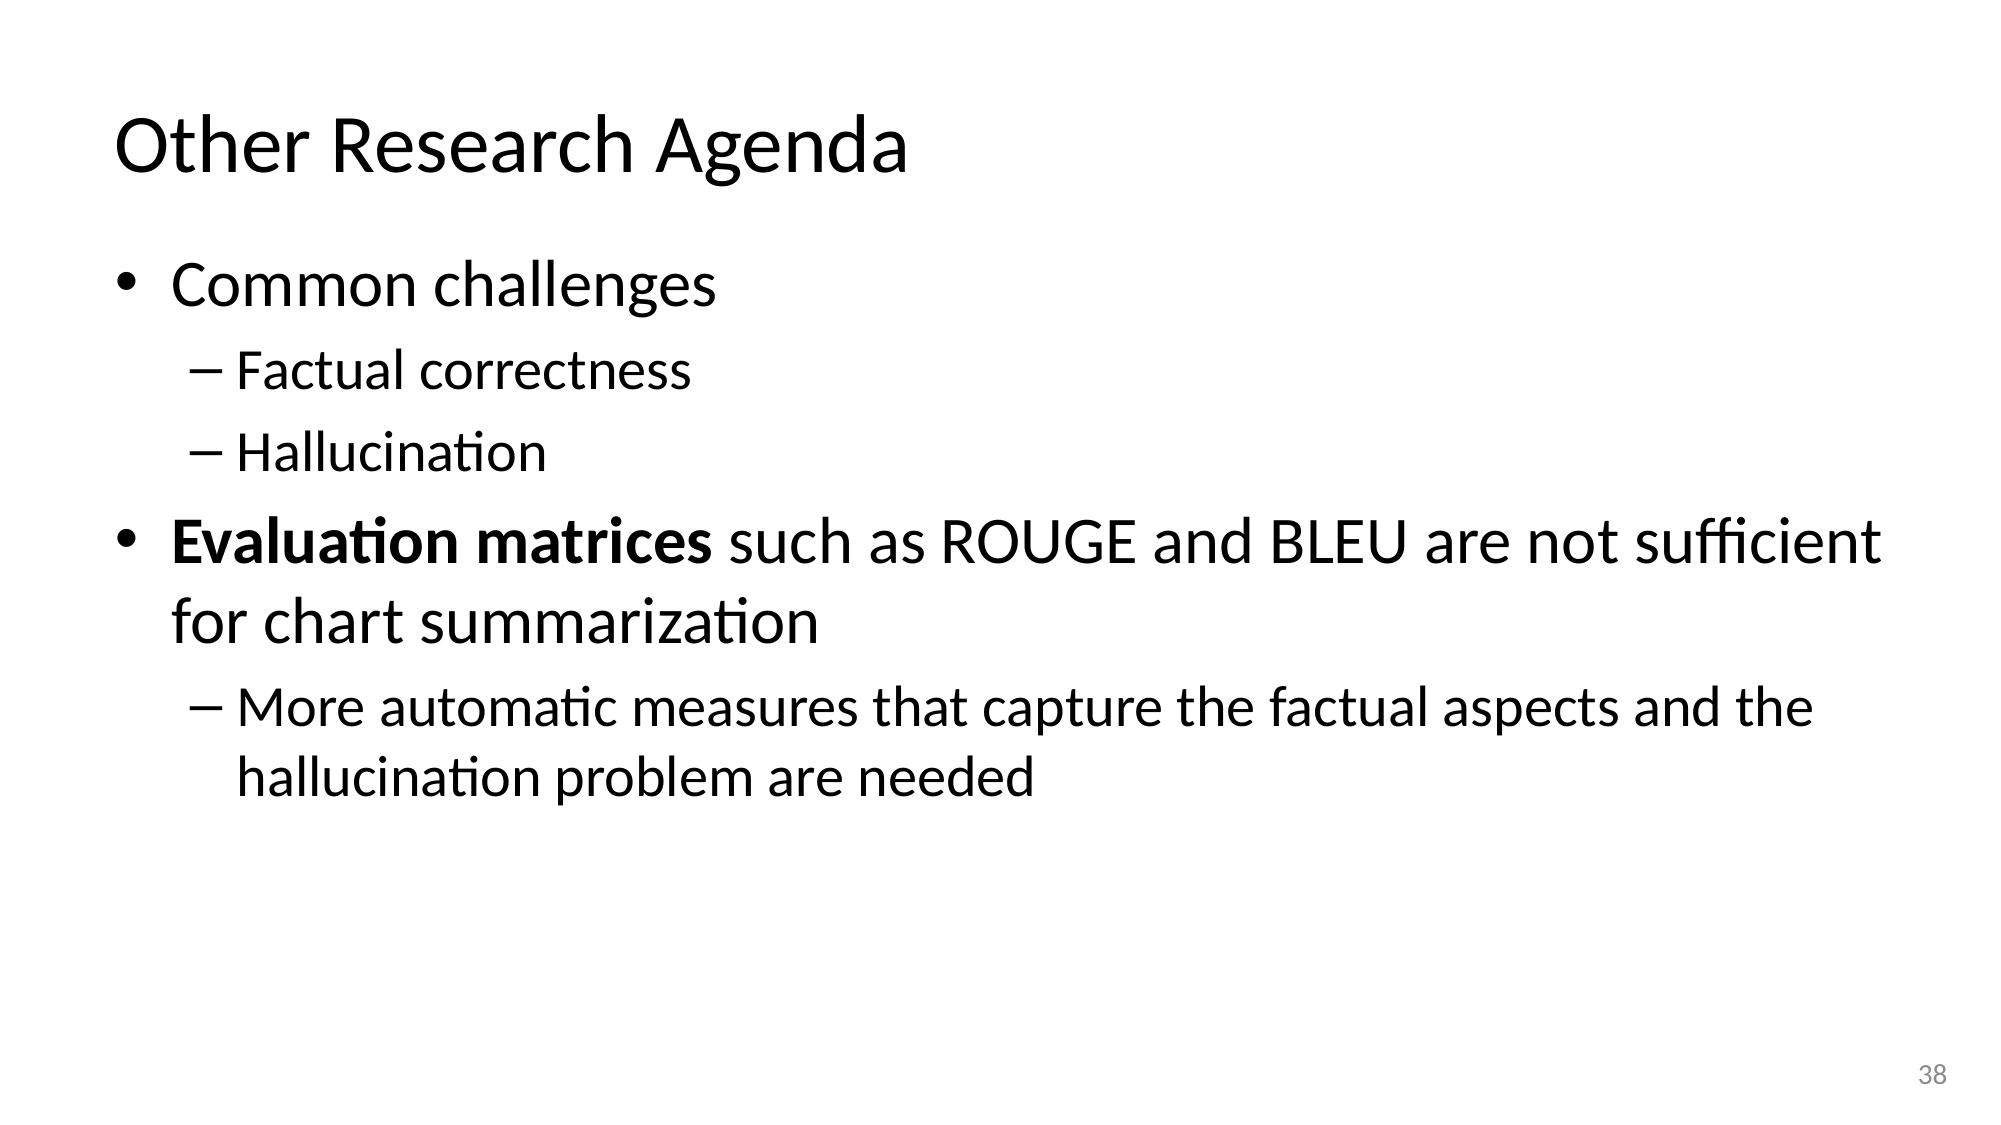

# Other Research Agenda
Common challenges
Factual correctness
Hallucination
Evaluation matrices such as ROUGE and BLEU are not sufficient for chart summarization
More automatic measures that capture the factual aspects and the hallucination problem are needed

38